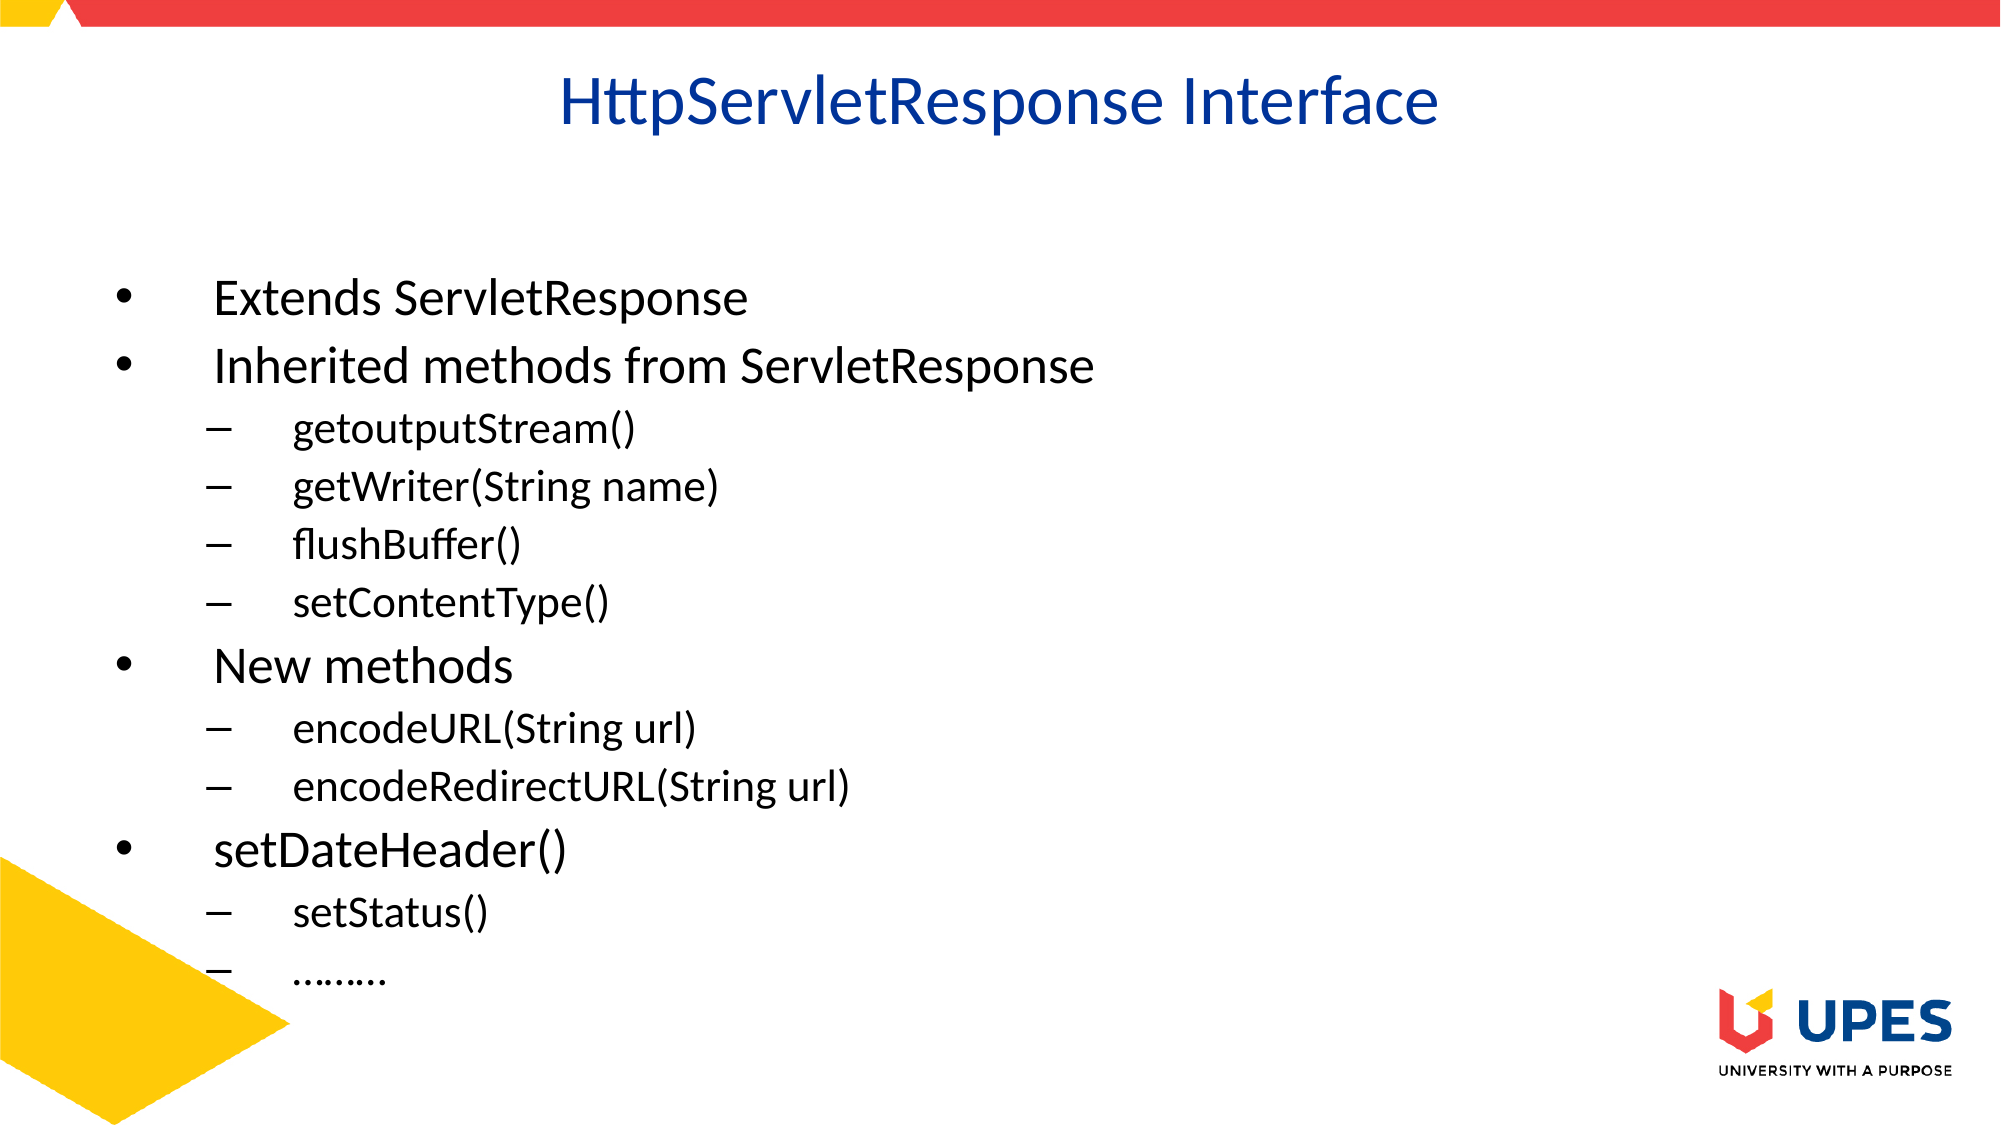

# HttpServletResponse Interface
Extends ServletResponse
Inherited methods from ServletResponse
getoutputStream()
getWriter(String name)
flushBuffer()
setContentType()
New methods
encodeURL(String url)
encodeRedirectURL(String url)
setDateHeader()
setStatus()
………